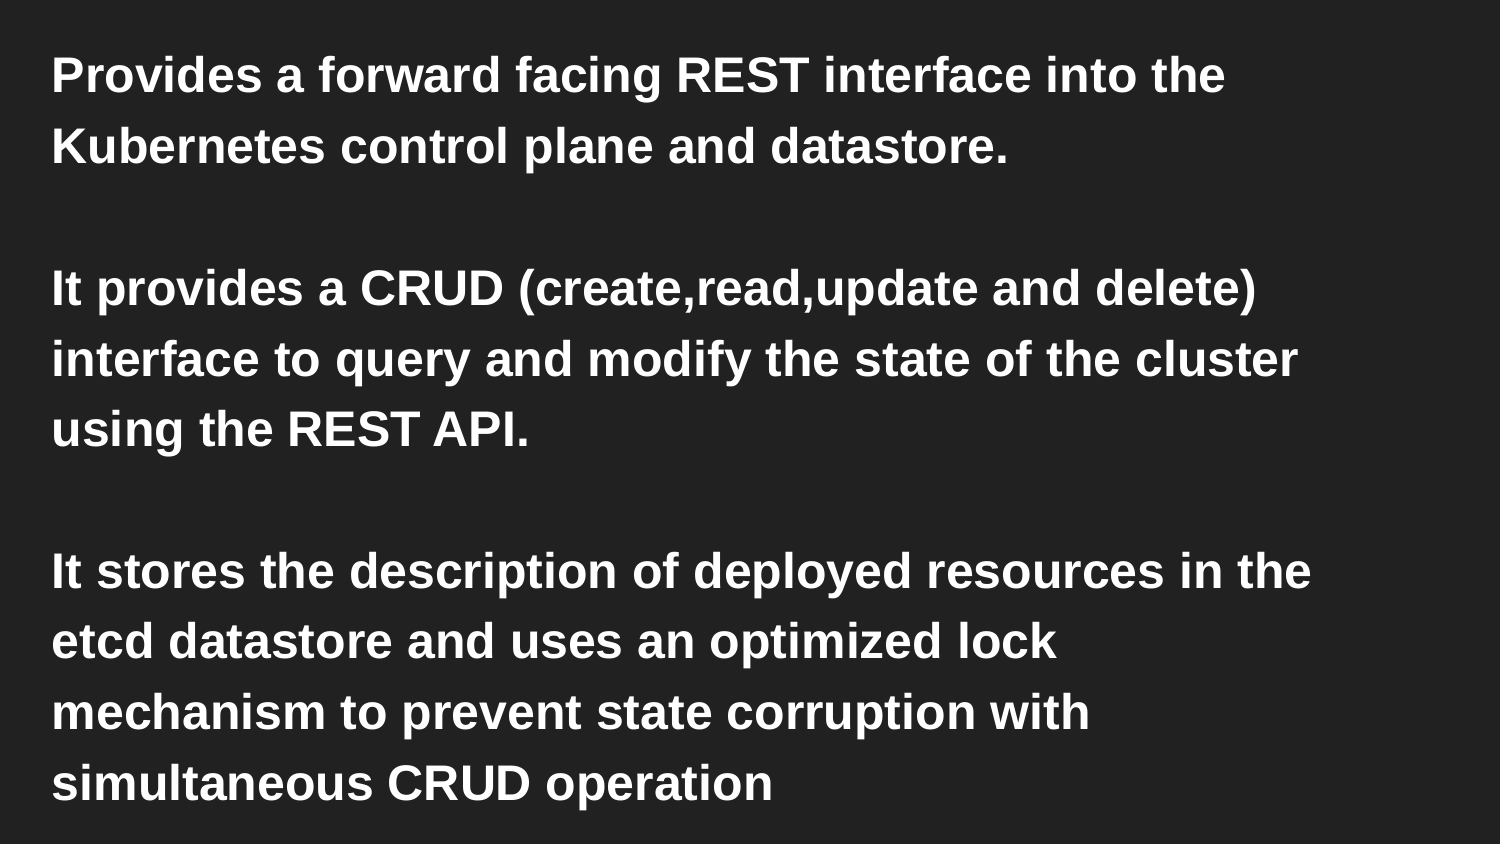

Provides a forward facing REST interface into the Kubernetes control plane and datastore.

It provides a CRUD (create,read,update and delete) interface to query and modify the state of the cluster using the REST API.

It stores the description of deployed resources in the etcd datastore and uses an optimized lock mechanism to prevent state corruption with simultaneous CRUD operation